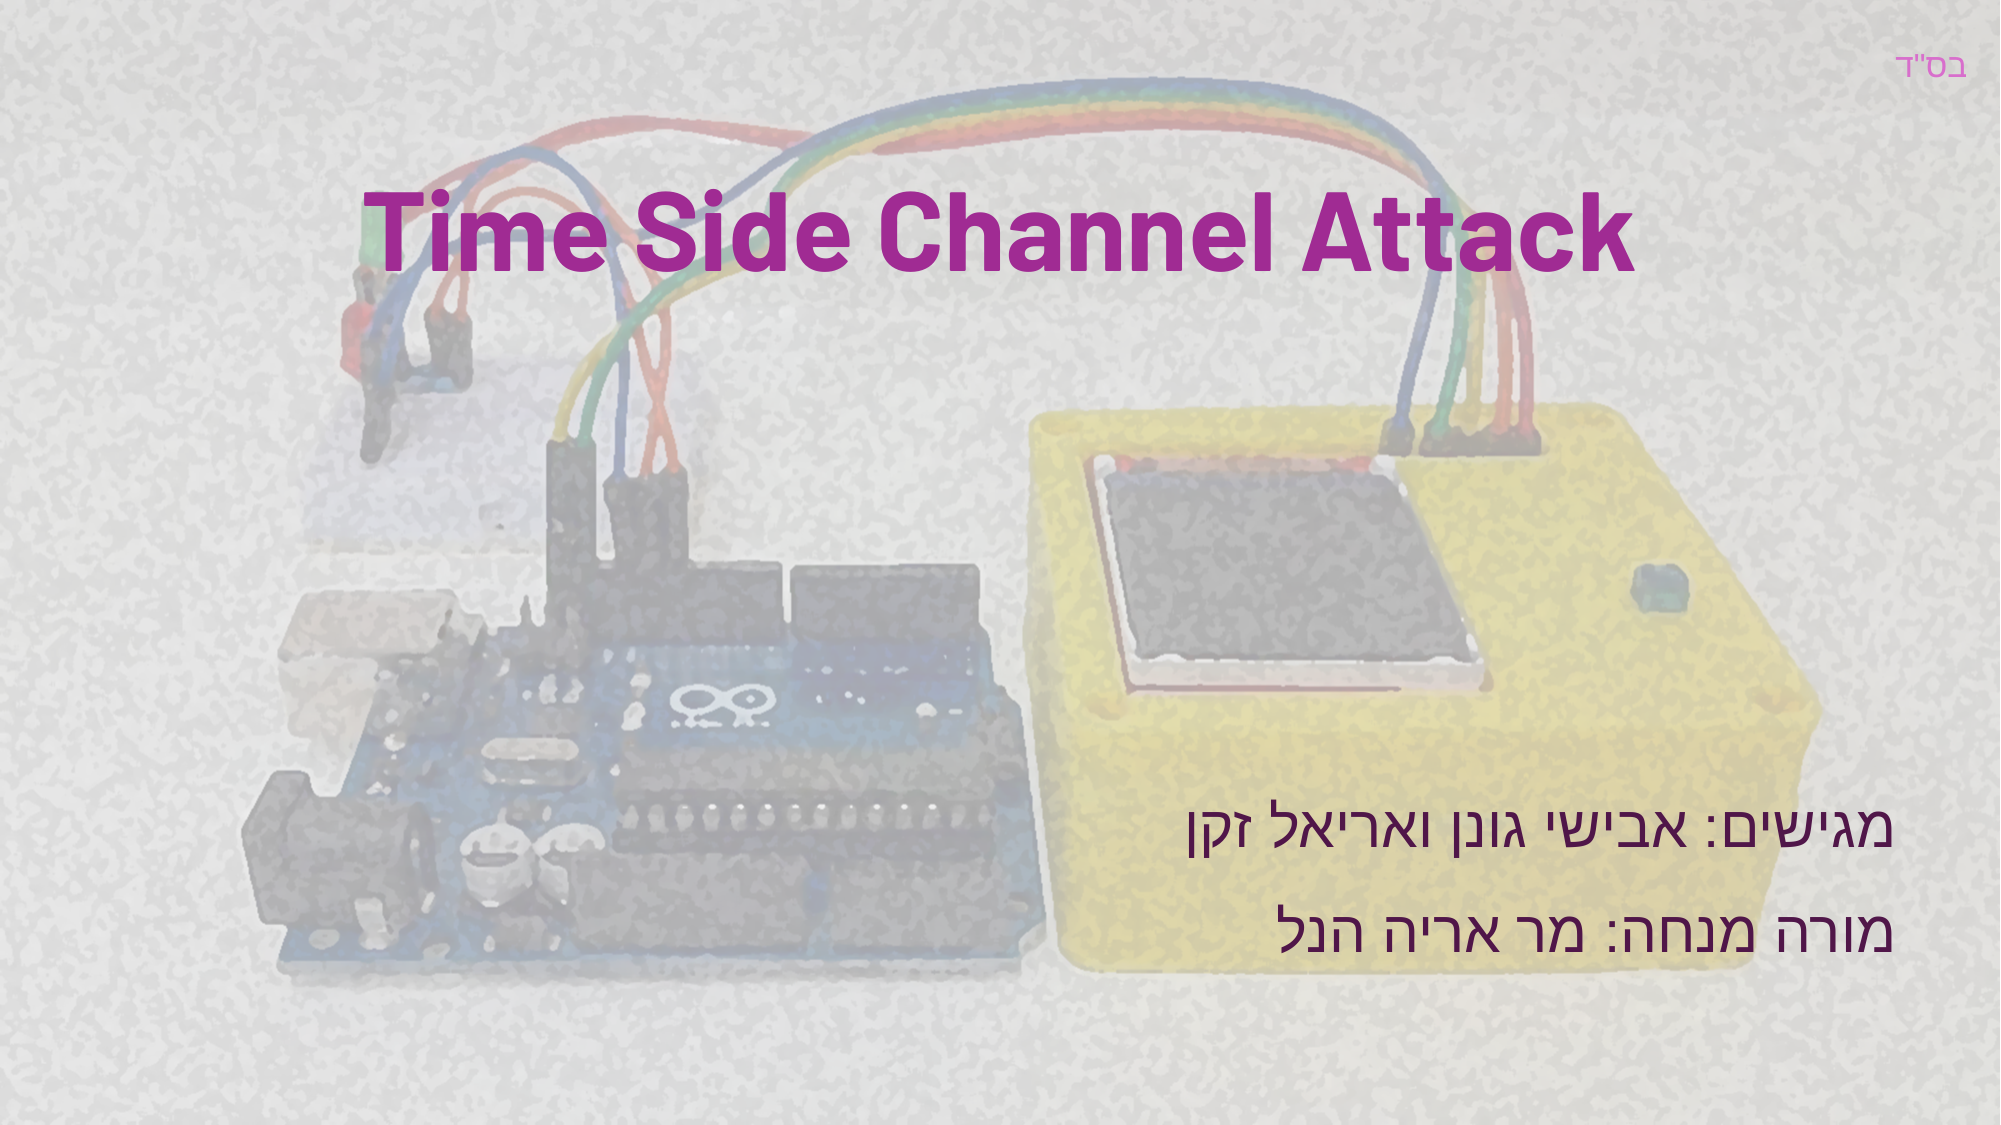

Time Side Channel Attack
מגישים: אבישי גונן ואריאל זקן
מורה מנחה: מר אריה הנל